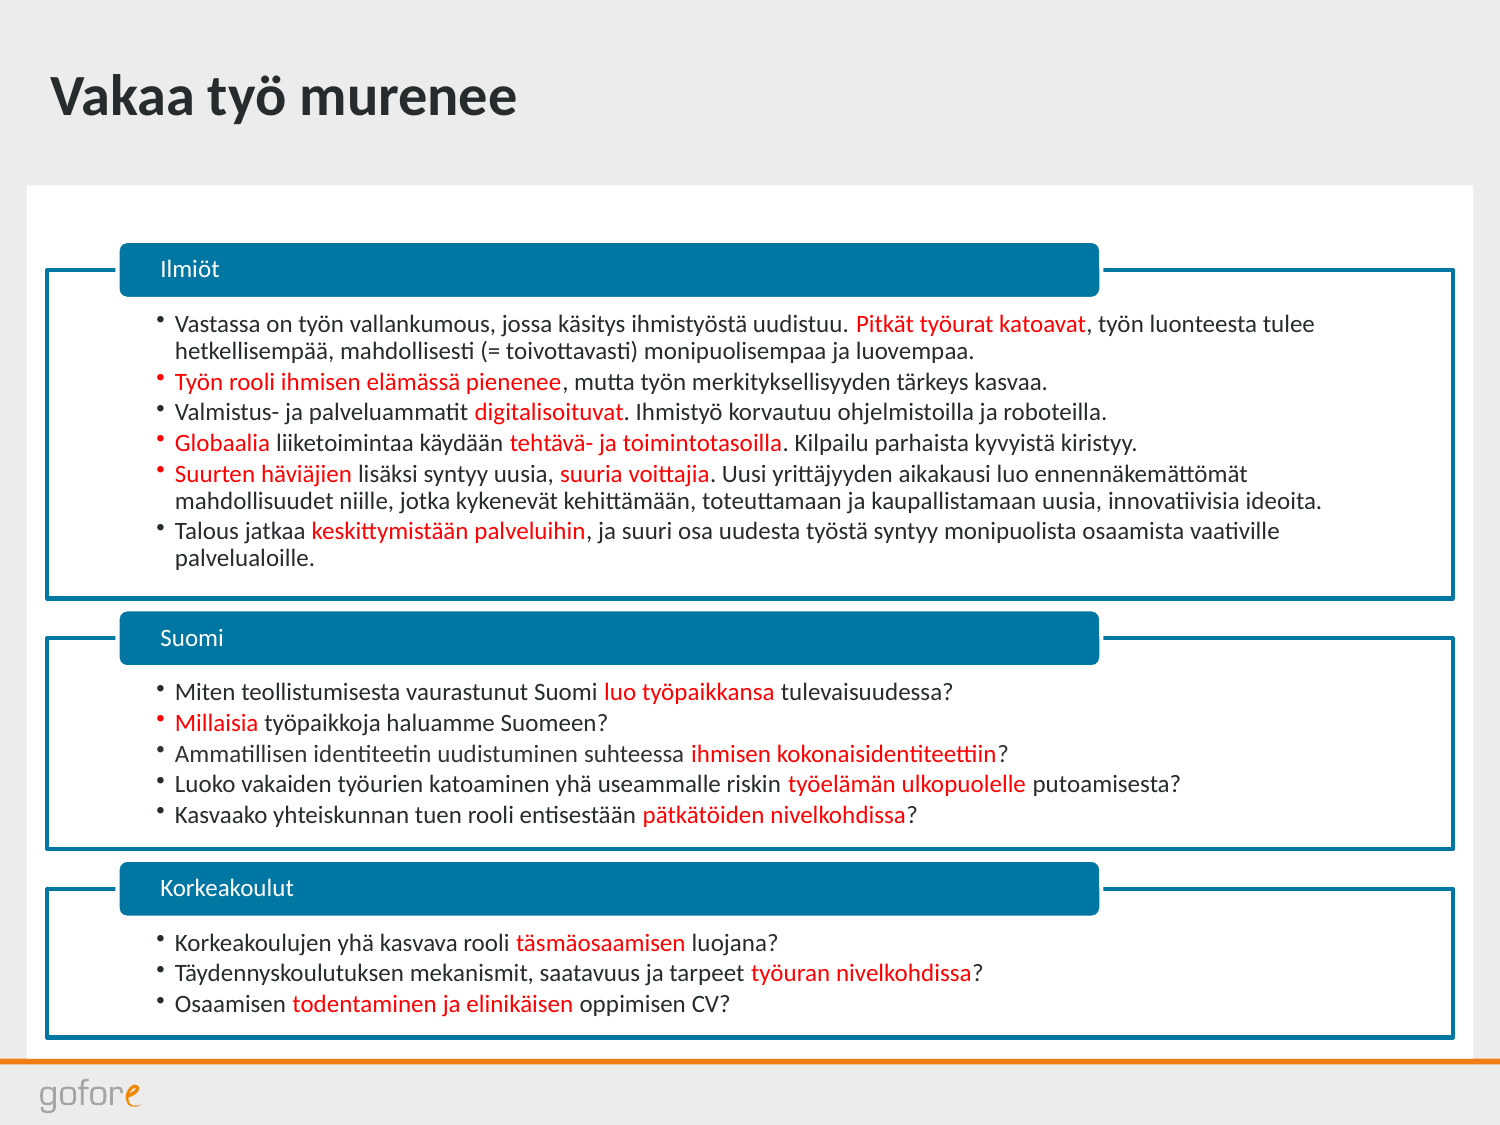

# Vakaa työ murenee
Vastassa on työn vallankumous, jossa käsitys ihmistyöstä uudistuu. Pitkät työurat katoavat, työn luonteesta tulee hetkellisempää, mahdollisesti (= toivottavasti) monipuolisempaa ja luovempaa.
Työn rooli ihmisen elämässä pienenee, mutta työn merkityksellisyyden tärkeys kasvaa.
Valmistus- ja palveluammatit digitalisoituvat. Ihmistyö korvautuu ohjelmistoilla ja roboteilla.
Globaalia liiketoimintaa käydään tehtävä- ja toimintotasoilla. Kilpailu parhaista kyvyistä kiristyy.
Suurten häviäjien lisäksi syntyy uusia, suuria voittajia. Uusi yrittäjyyden aikakausi luo ennennäkemättömät mahdollisuudet niille, jotka kykenevät kehittämään, toteuttamaan ja kaupallistamaan uusia, innovatiivisia ideoita.
Talous jatkaa keskittymistään palveluihin, ja suuri osa uudesta työstä syntyy monipuolista osaamista vaativille palvelualoille.
Ilmiöt
Miten teollistumisesta vaurastunut Suomi luo työpaikkansa tulevaisuudessa?
Millaisia työpaikkoja haluamme Suomeen?
Ammatillisen identiteetin uudistuminen suhteessa ihmisen kokonaisidentiteettiin?
Luoko vakaiden työurien katoaminen yhä useammalle riskin työelämän ulkopuolelle putoamisesta?
Kasvaako yhteiskunnan tuen rooli entisestään pätkätöiden nivelkohdissa?
Suomi
Korkeakoulujen yhä kasvava rooli täsmäosaamisen luojana?
Täydennyskoulutuksen mekanismit, saatavuus ja tarpeet työuran nivelkohdissa?
Osaamisen todentaminen ja elinikäisen oppimisen CV?
Korkeakoulut